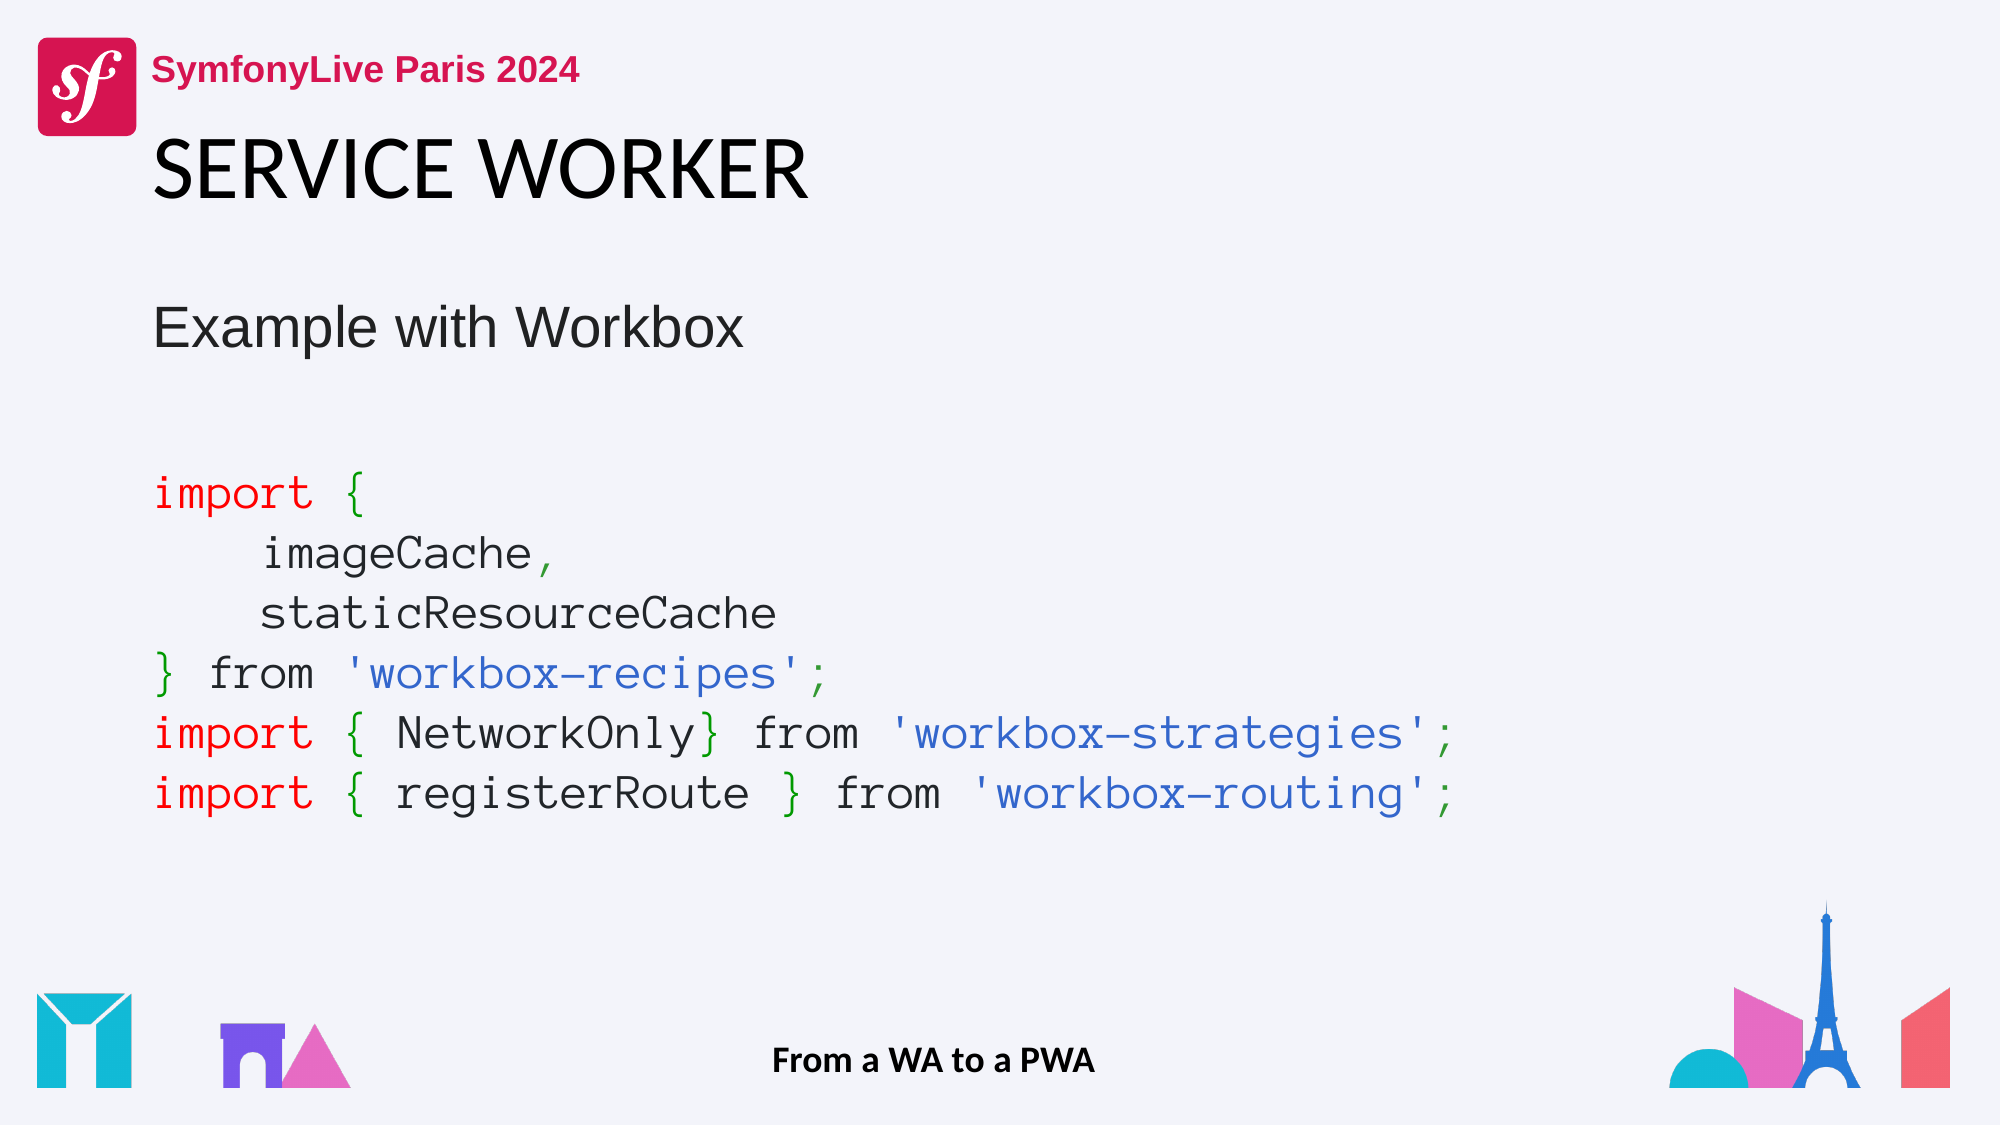

# SERVICE WORKER
Example with Workbox
import {
    imageCache,
    staticResourceCache
} from 'workbox-recipes';
import { NetworkOnly} from 'workbox-strategies';​​
import { registerRoute } from 'workbox-routing';​​